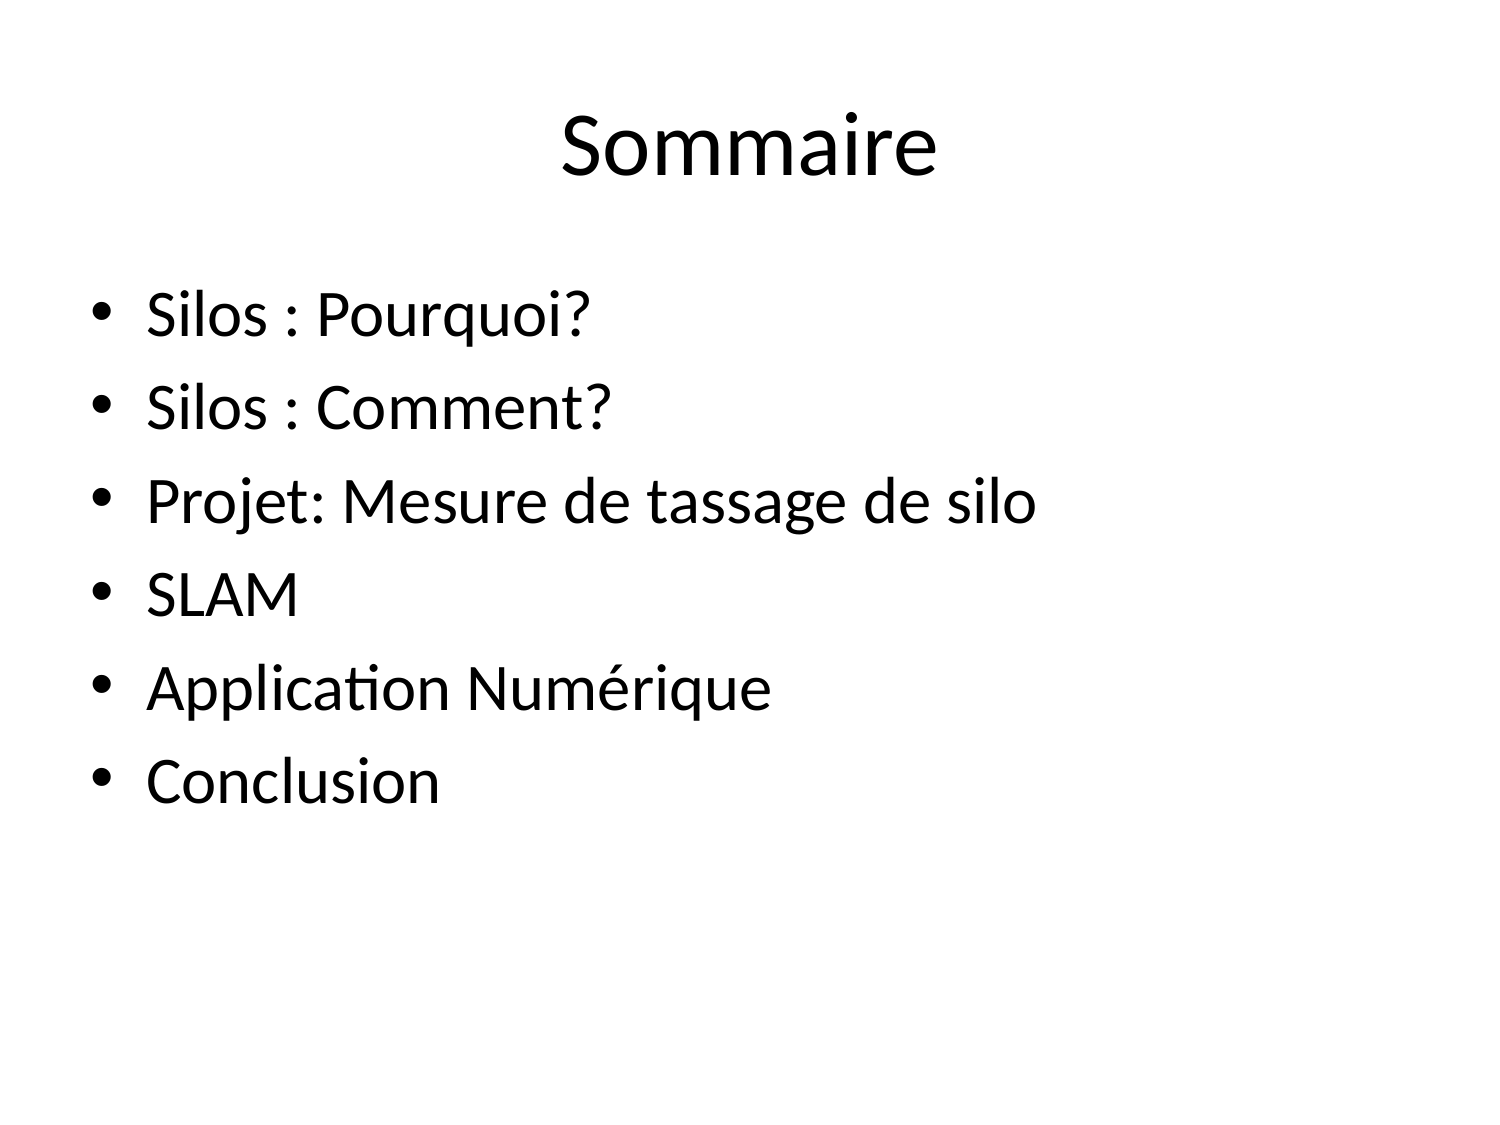

# Sommaire
Silos : Pourquoi?
Silos : Comment?
Projet: Mesure de tassage de silo
SLAM
Application Numérique
Conclusion